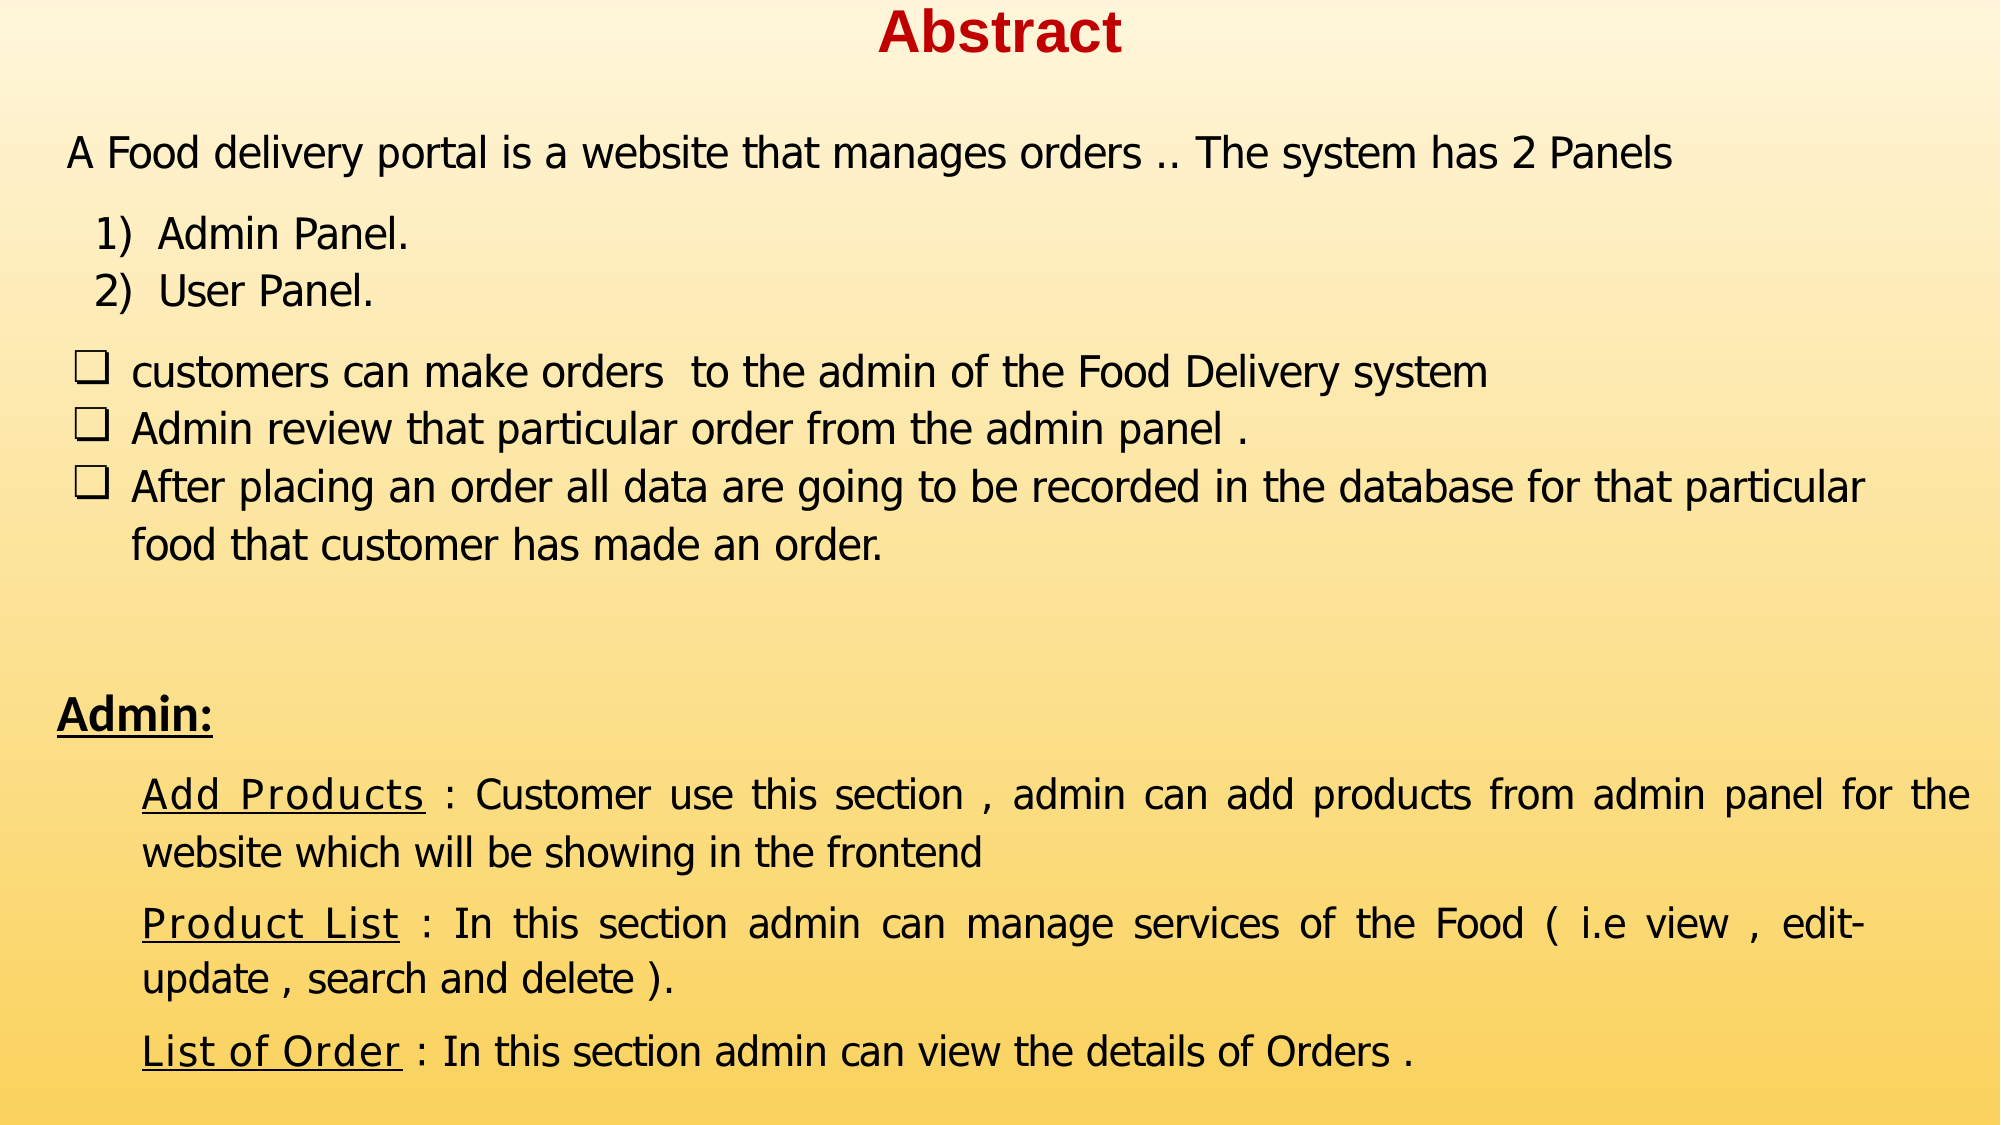

Abstract
A Food delivery portal is a website that manages orders .. The system has 2 Panels
1)   Admin Panel.
2)   User Panel.
customers can make orders  to the admin of the Food Delivery system
Admin review that particular order from the admin panel .
After placing an order all data are going to be recorded in the database for that particular food that customer has made an order.

Admin:
Add Products : Customer use this section , admin can add products from admin panel for the website which will be showing in the frontend
Product List : In this section admin can manage services of the Food ( i.e view , edit-update , search and delete ).
List of Order : In this section admin can view the details of Orders .